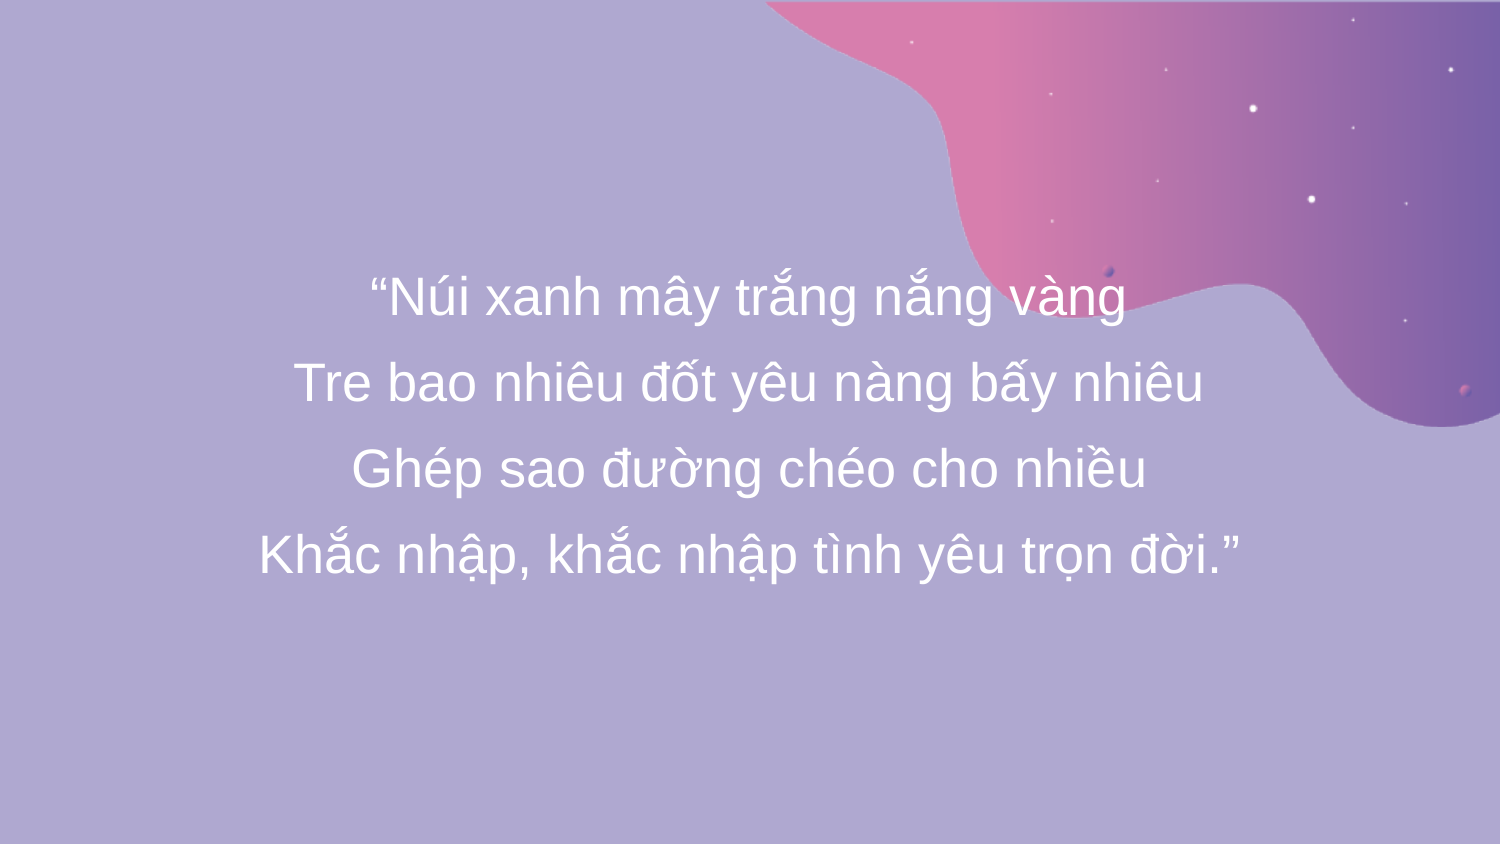

“Núi xanh mây trắng nắng vàng
Tre bao nhiêu đốt yêu nàng bấy nhiêu
Ghép sao đường chéo cho nhiều
Khắc nhập, khắc nhập tình yêu trọn đời.”